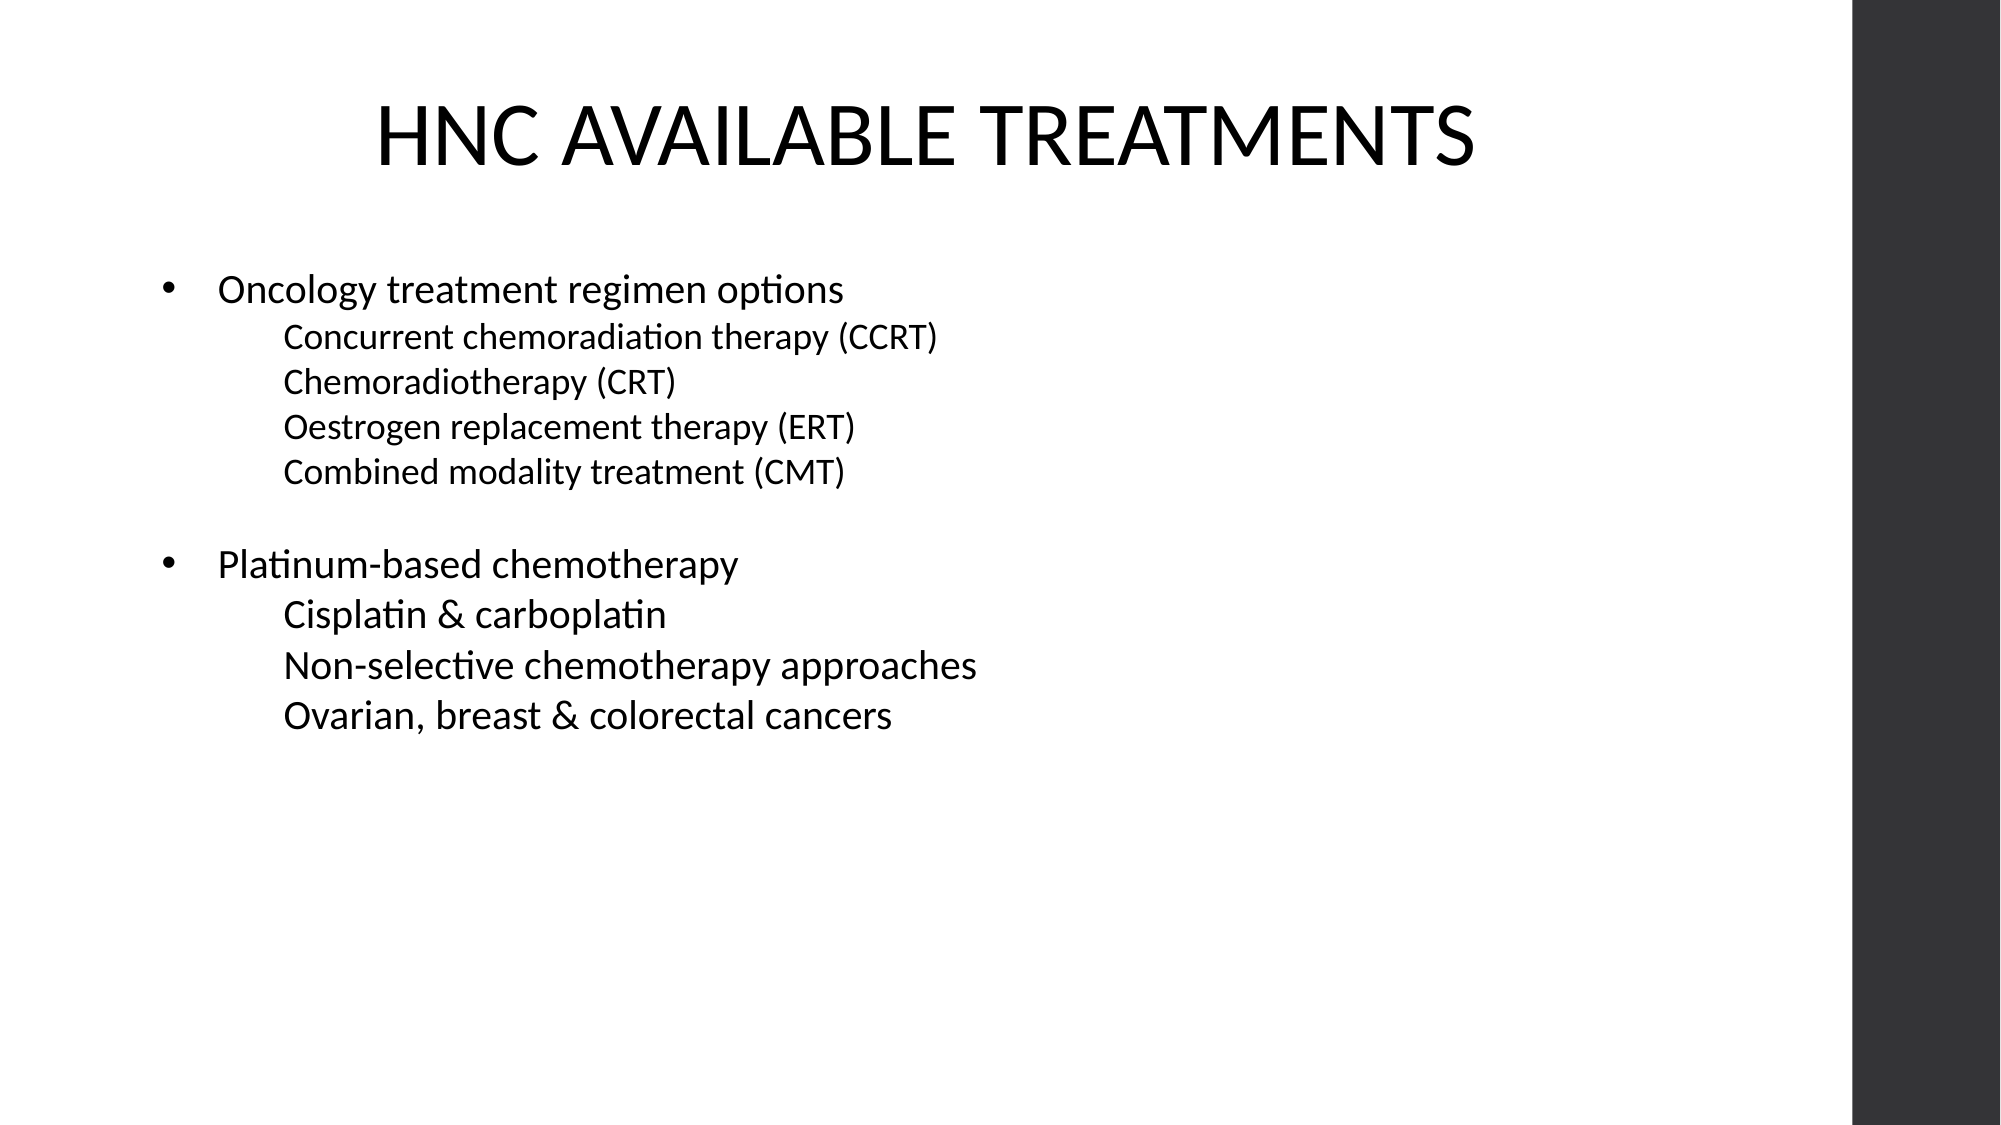

HNC AVAILABLE TREATMENTS
Oncology treatment regimen options
Concurrent chemoradiation therapy (CCRT)
Chemoradiotherapy (CRT)
Oestrogen replacement therapy (ERT)
Combined modality treatment (CMT)

Platinum-based chemotherapy
Cisplatin & carboplatin
Non-selective chemotherapy approaches
Ovarian, breast & colorectal cancers